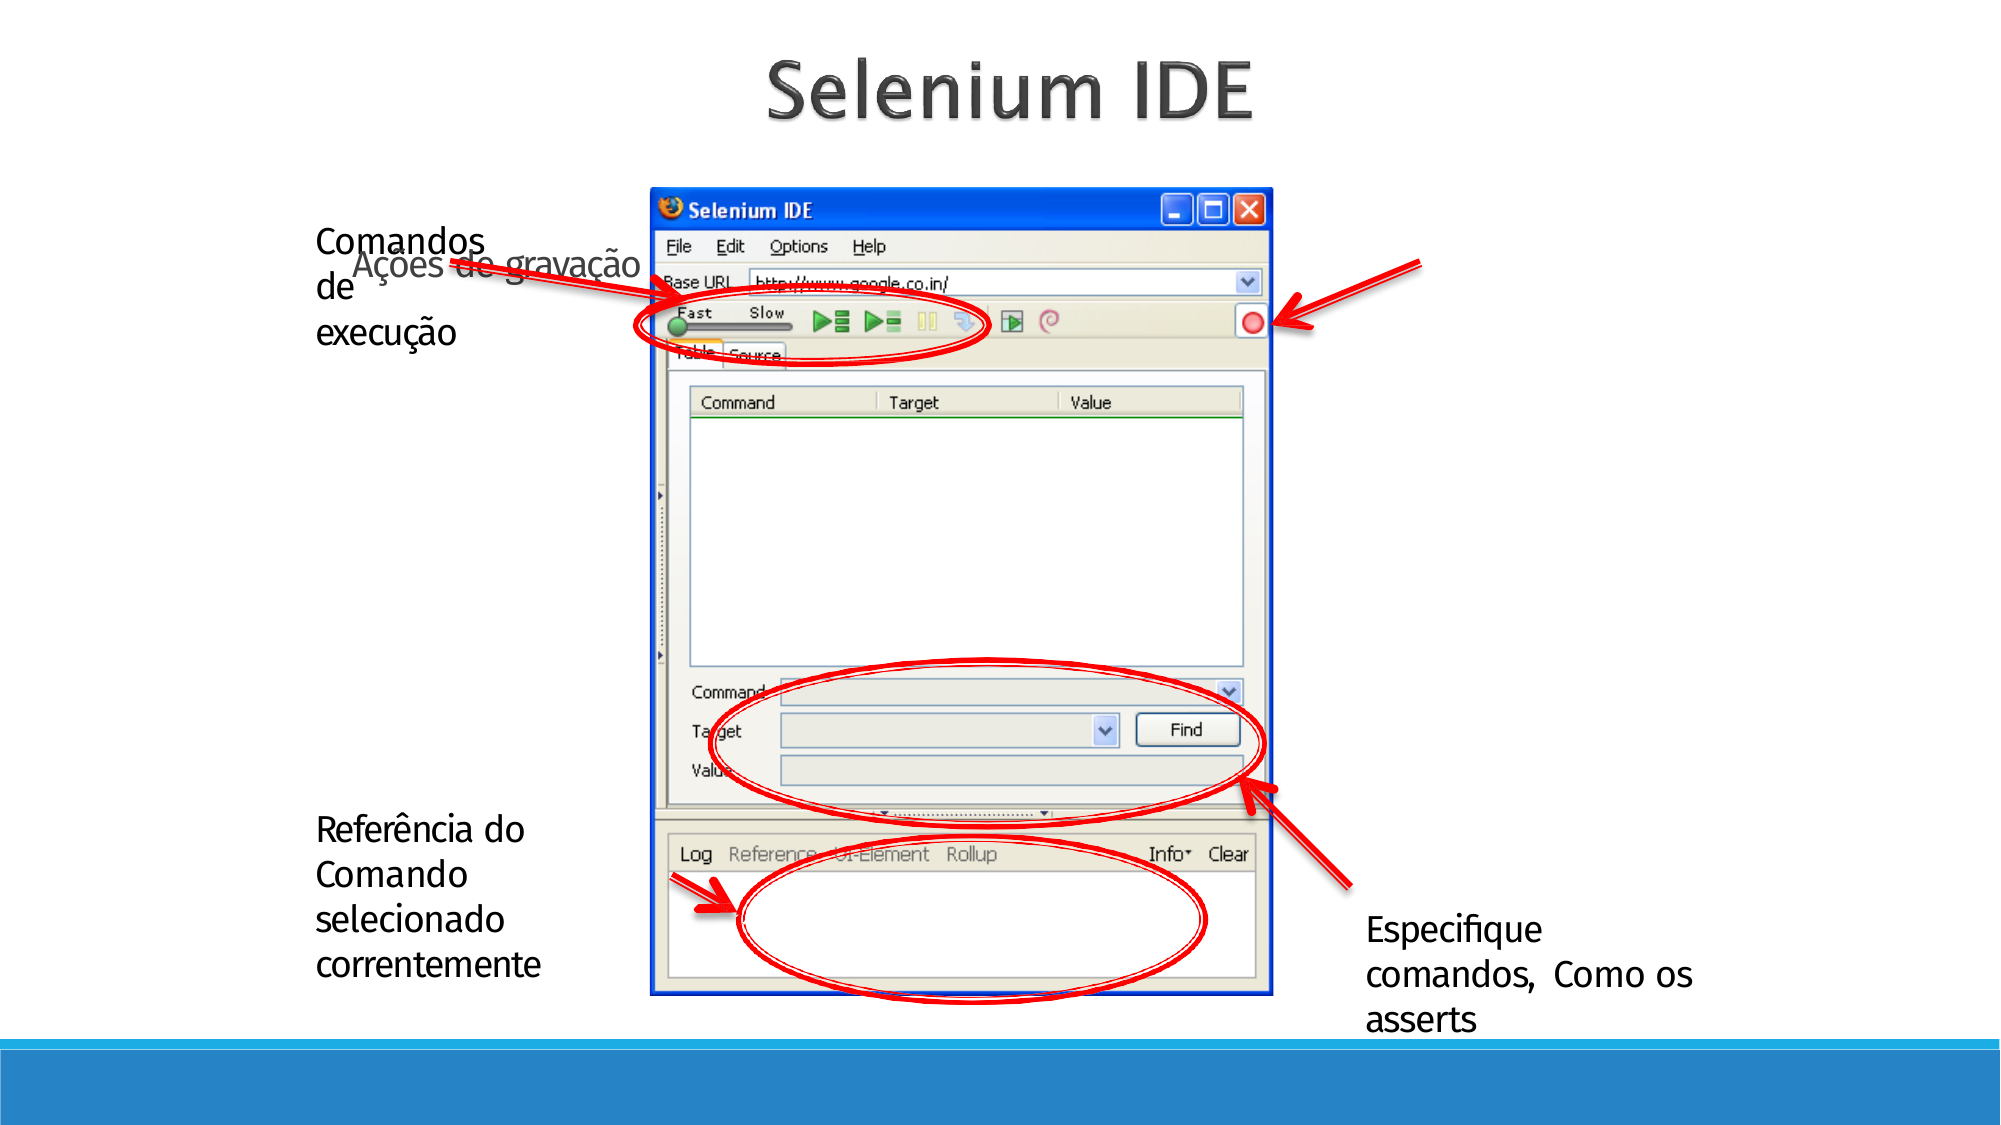

Ações de gravação

Comandos de
execução

Referência do  Comando selecionado  correntemente

Especifique comandos,  Como os asserts